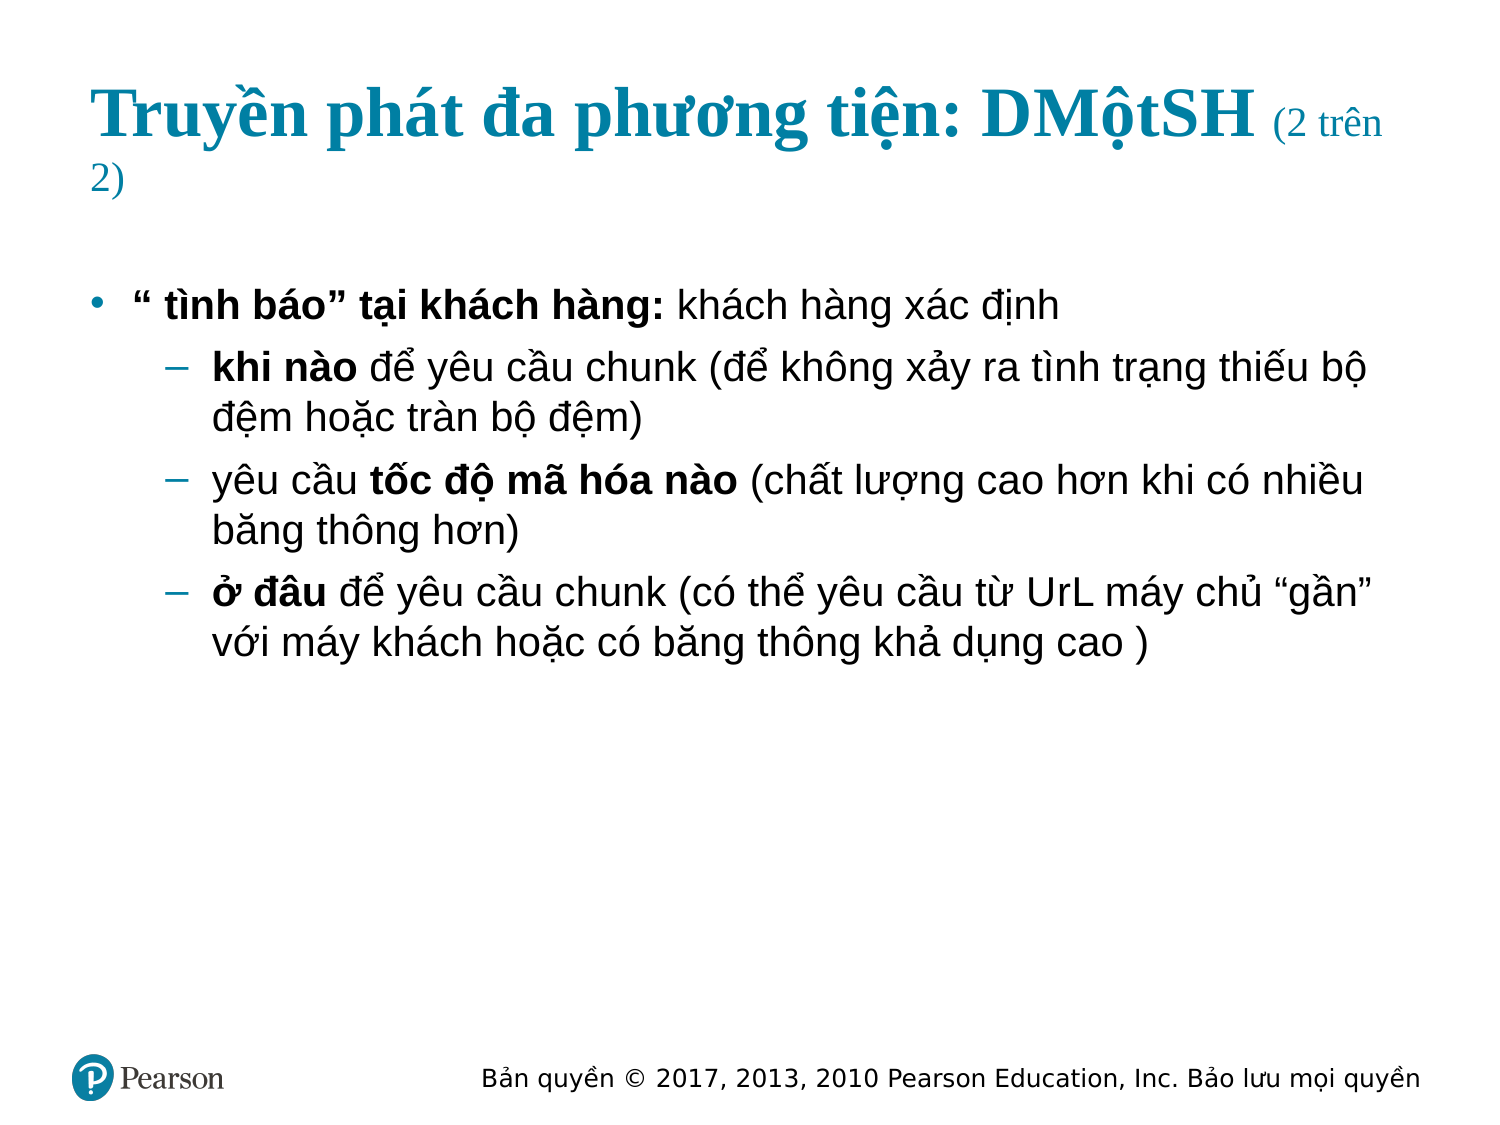

# Truyền phát đa phương tiện: D Một S H (2 trên 2)
“ tình báo” tại khách hàng: khách hàng xác định
khi nào để yêu cầu chunk (để không xảy ra tình trạng thiếu bộ đệm hoặc tràn bộ đệm)
yêu cầu tốc độ mã hóa nào (chất lượng cao hơn khi có nhiều băng thông hơn)
ở đâu để yêu cầu chunk (có thể yêu cầu từ U r L máy chủ “gần” với máy khách hoặc có băng thông khả dụng cao )